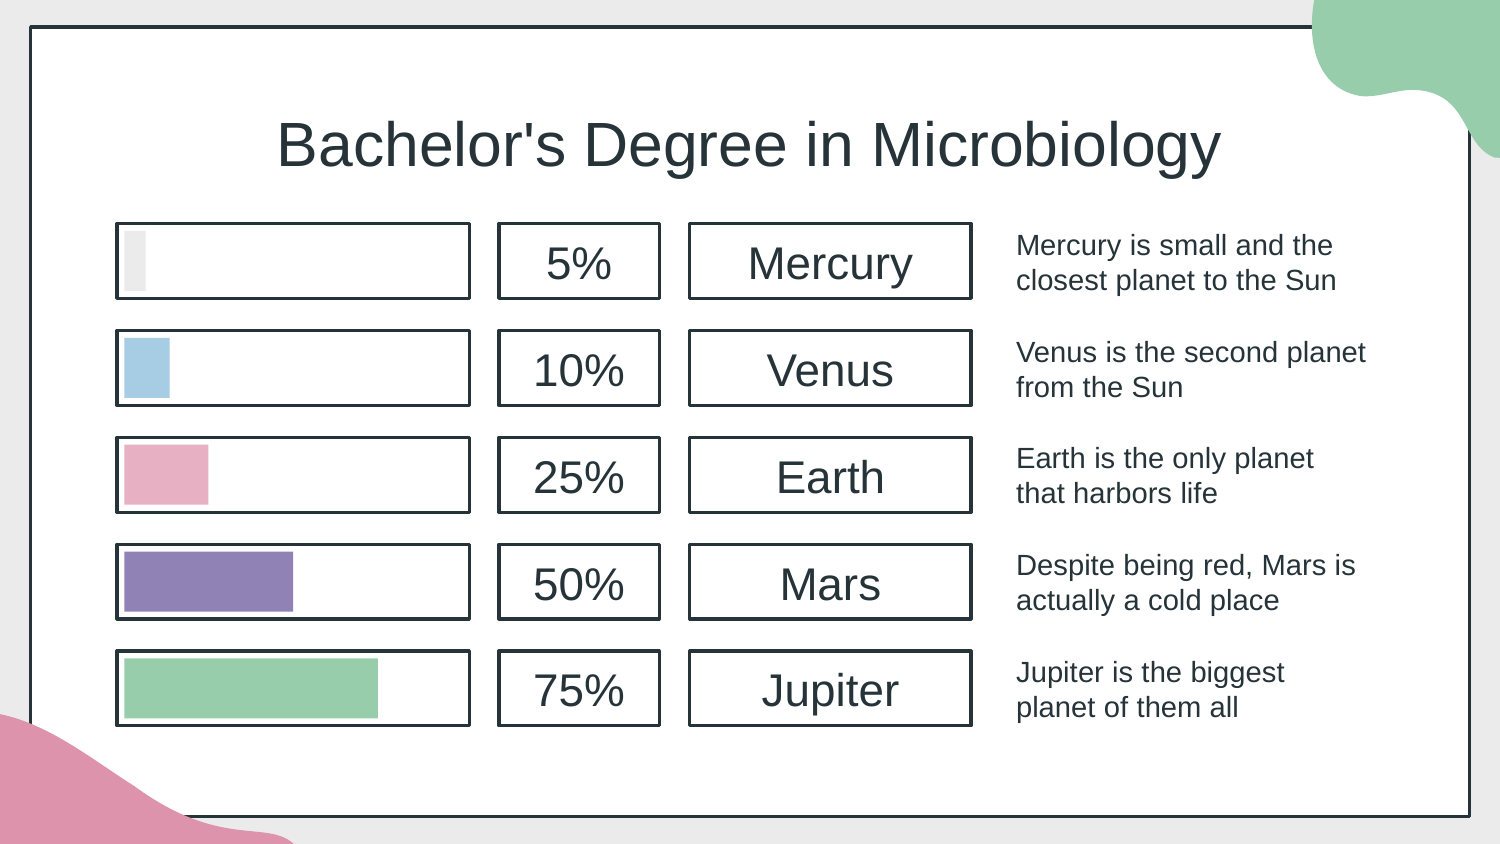

# Bachelor's Degree in Microbiology

5%
Mercury
Mercury is small and the closest planet to the Sun

10%
Venus
Venus is the second planet from the Sun

25%
Earth
Earth is the only planet that harbors life

50%
Mars
Despite being red, Mars is actually a cold place

75%
Jupiter
Jupiter is the biggest planet of them all